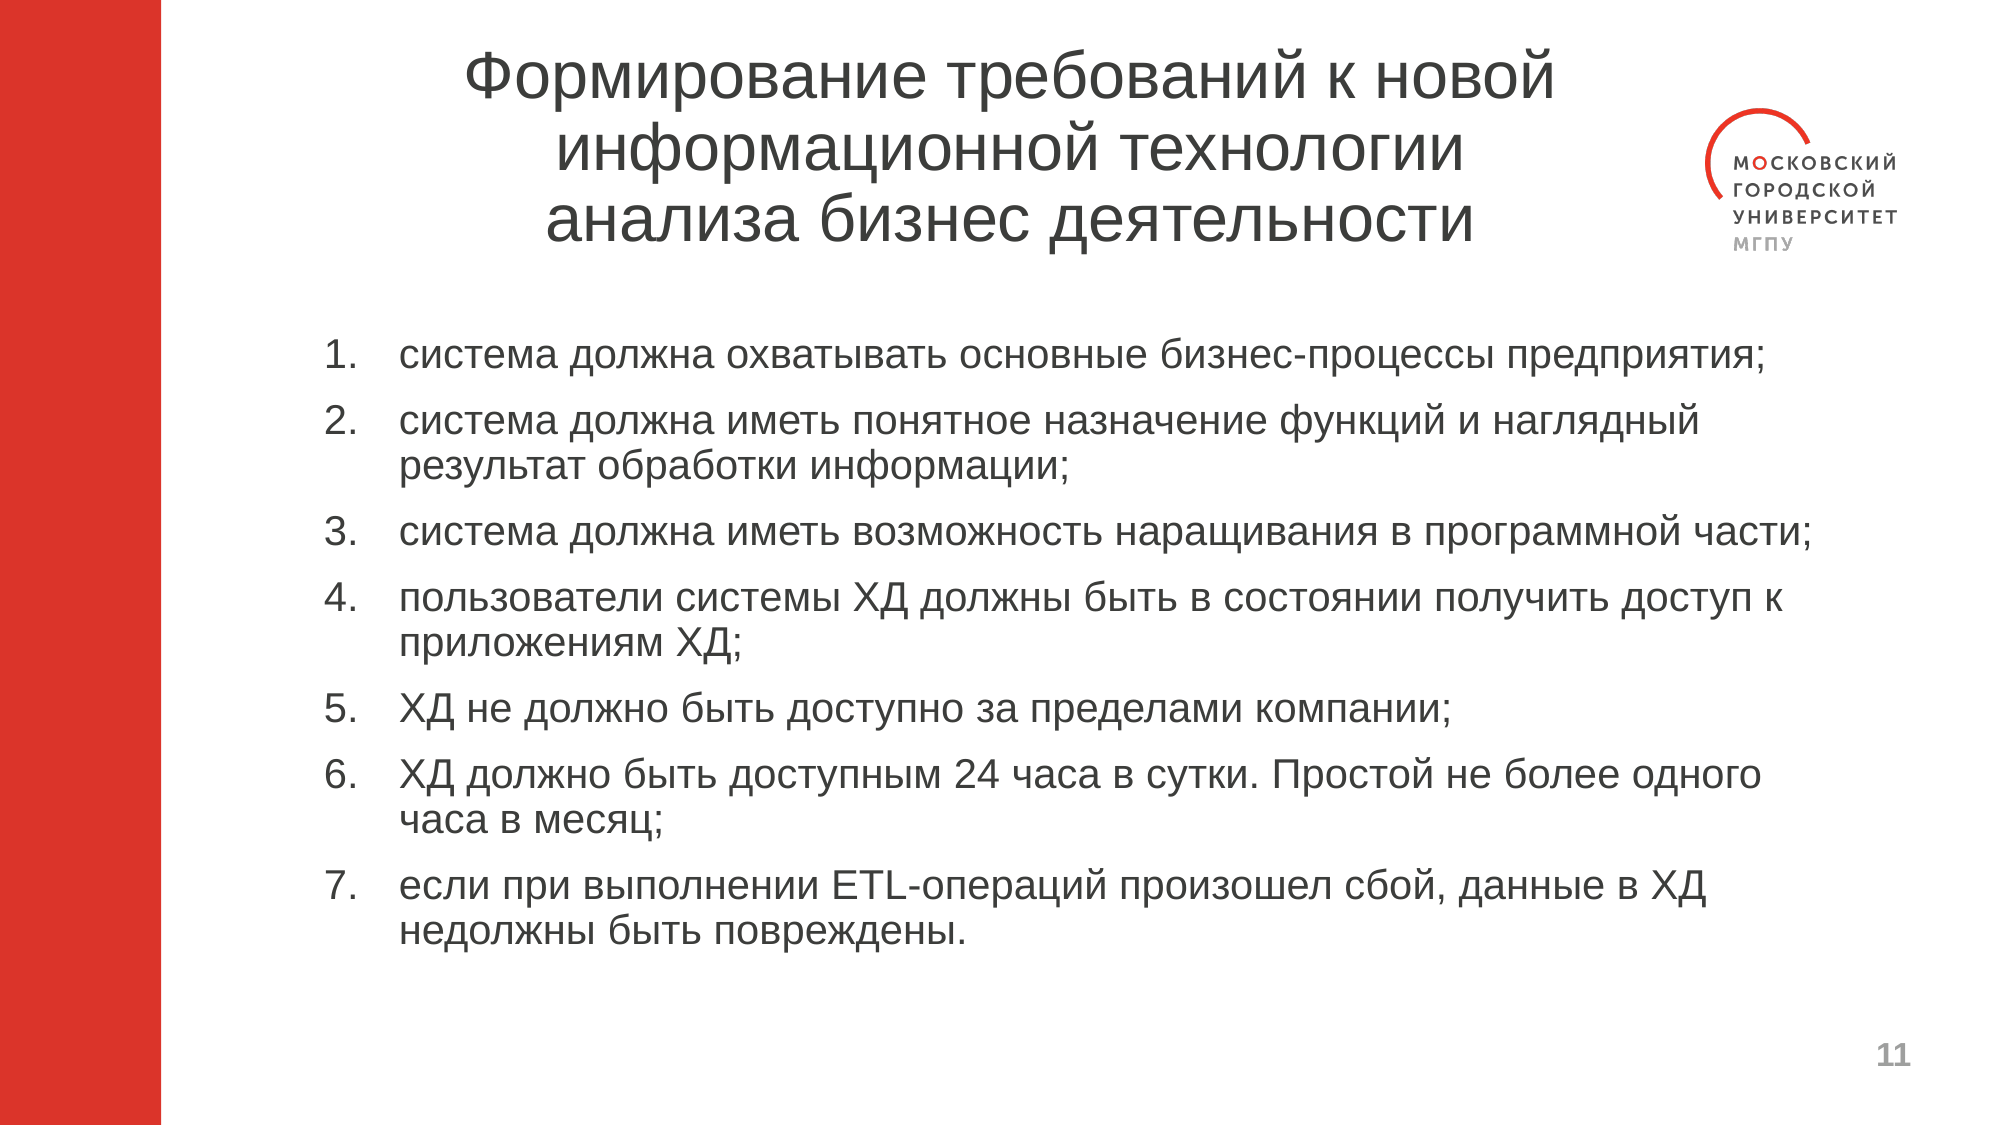

# Формирование требований к новой информационной технологии анализа бизнес деятельности
система должна охватывать основные бизнес-процессы предприятия;
система должна иметь понятное назначение функций и наглядный результат обработки информации;
система должна иметь возможность наращивания в программной части;
пользователи системы ХД должны быть в состоянии получить доступ к приложениям ХД;
ХД не должно быть доступно за пределами компании;
ХД должно быть доступным 24 часа в сутки. Простой не более одного часа в месяц;
если при выполнении ETL-операций произошел сбой, данные в ХД недолжны быть повреждены.

11